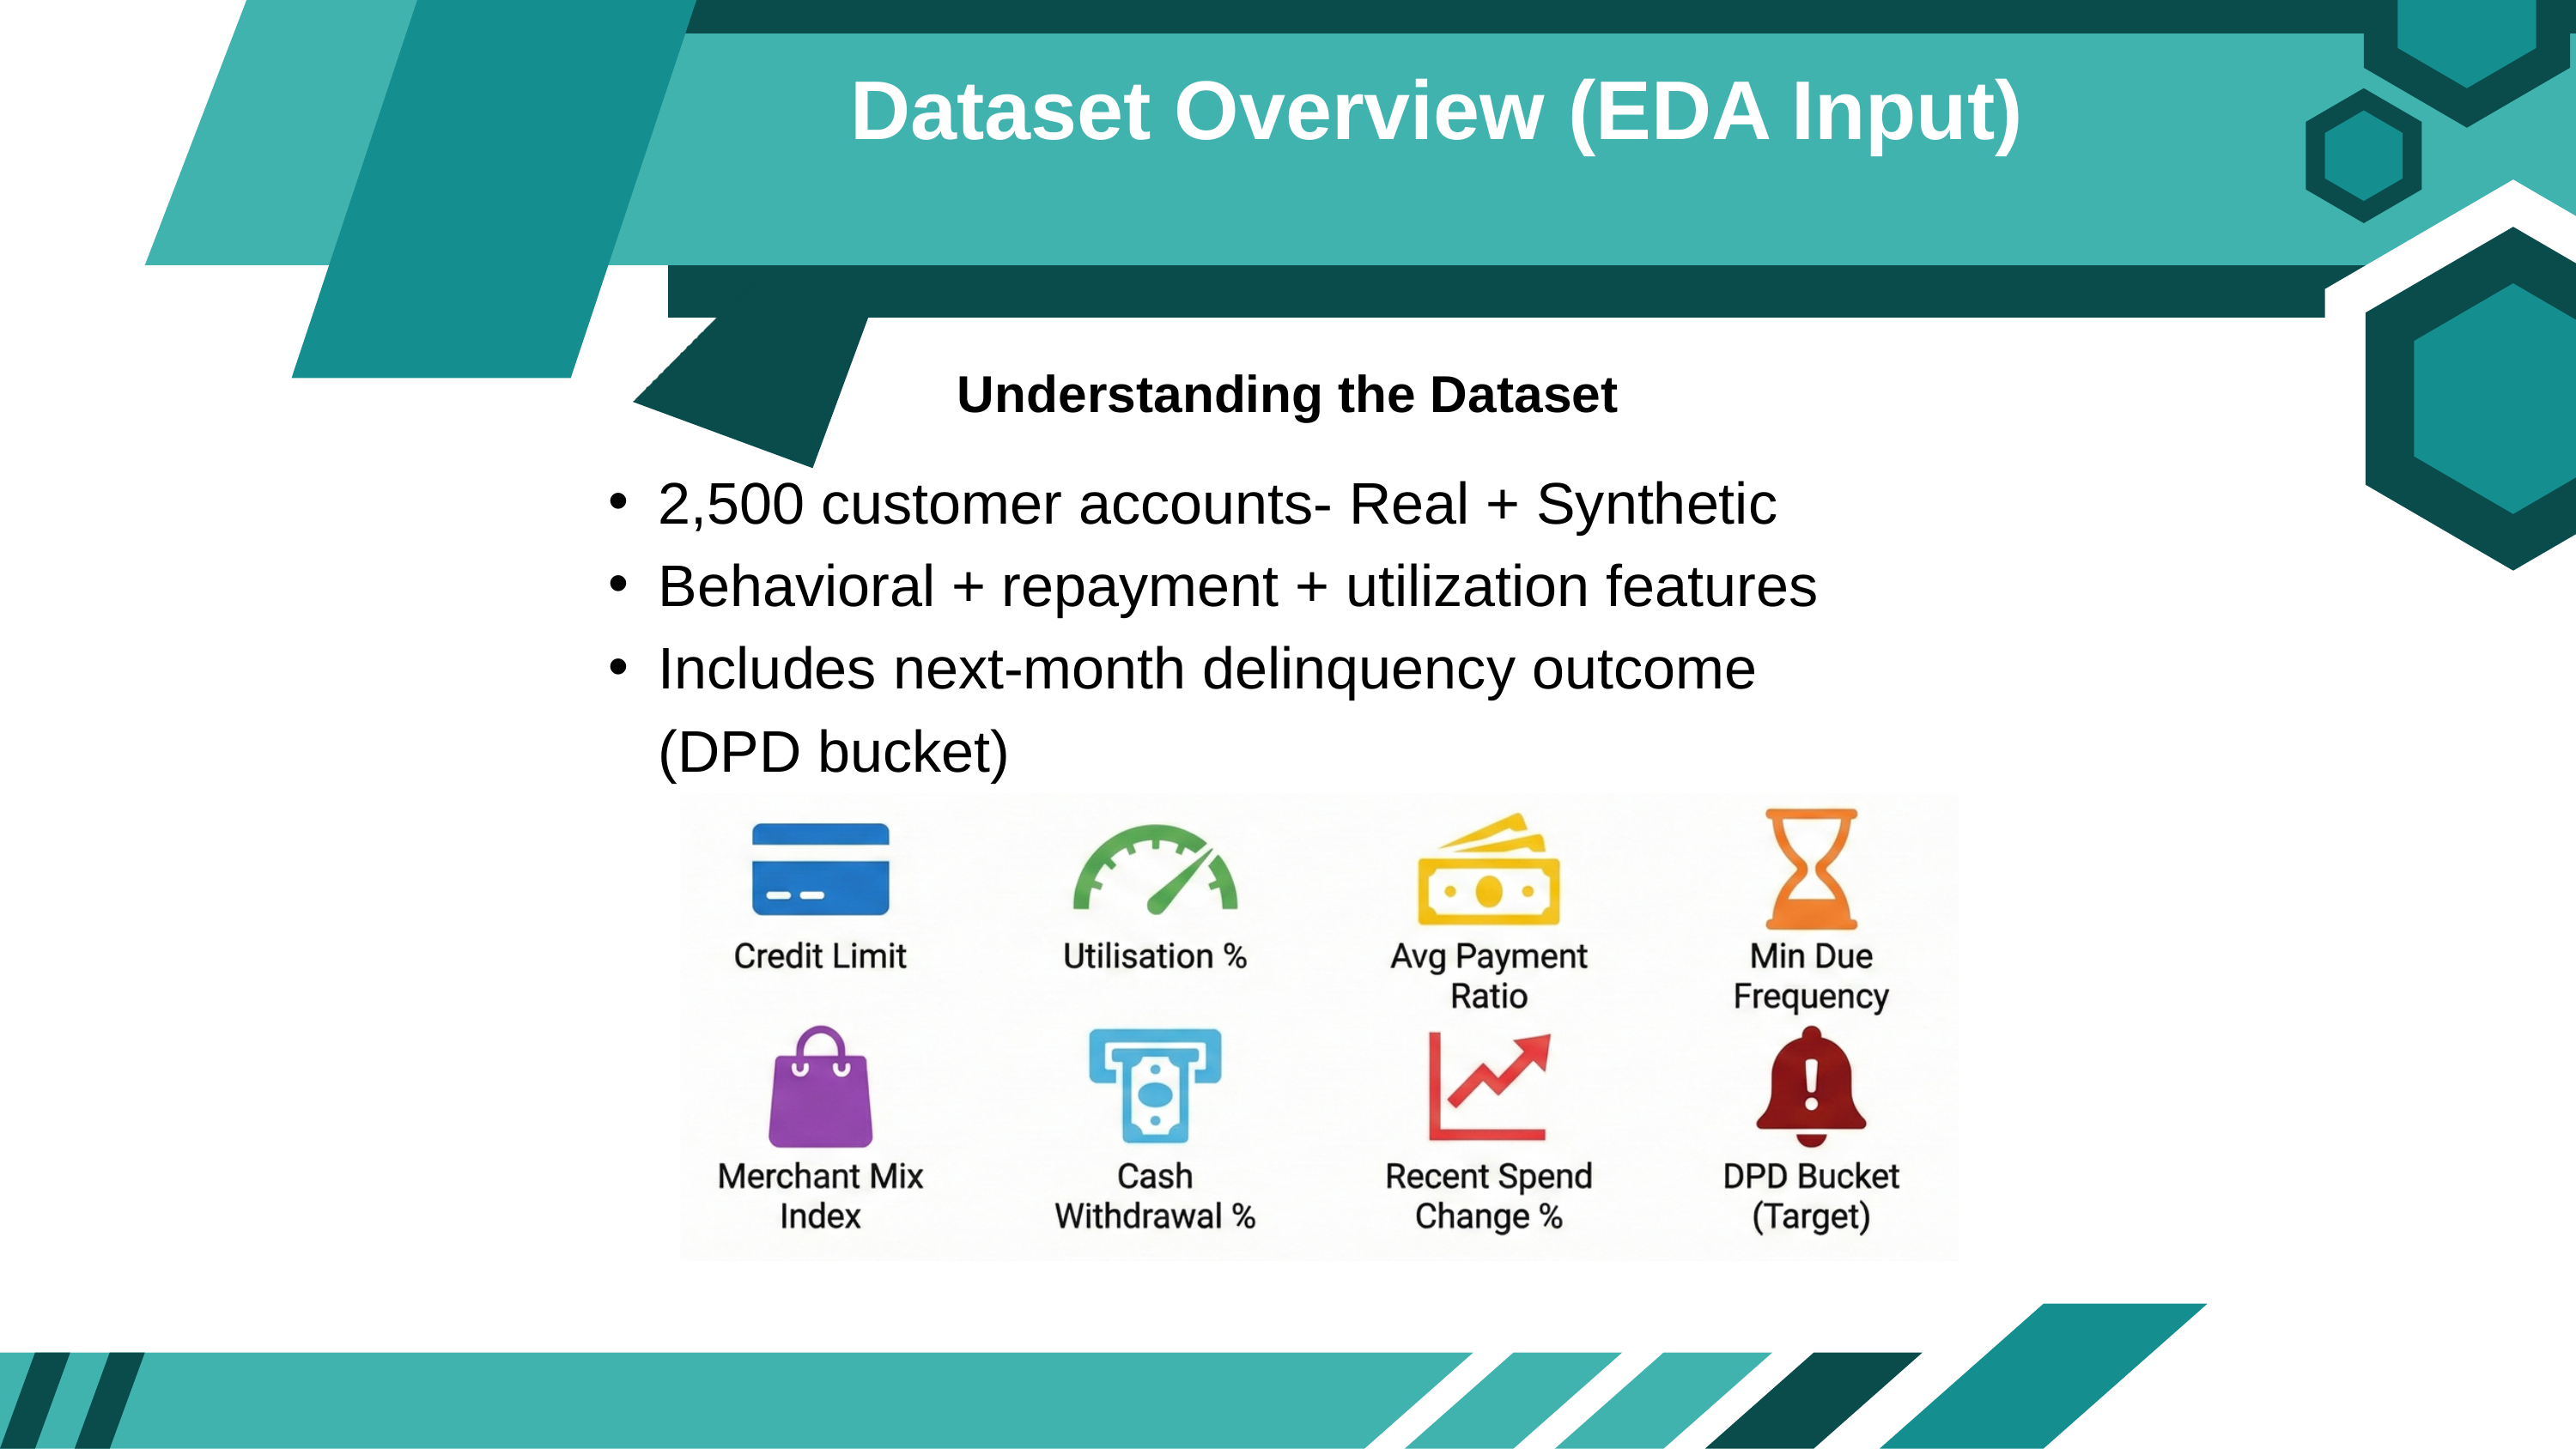

Dataset Overview (EDA Input)

Understanding the Dataset
2,500 customer accounts- Real + Synthetic
Behavioral + repayment + utilization features
Includes next-month delinquency outcome (DPD bucket)